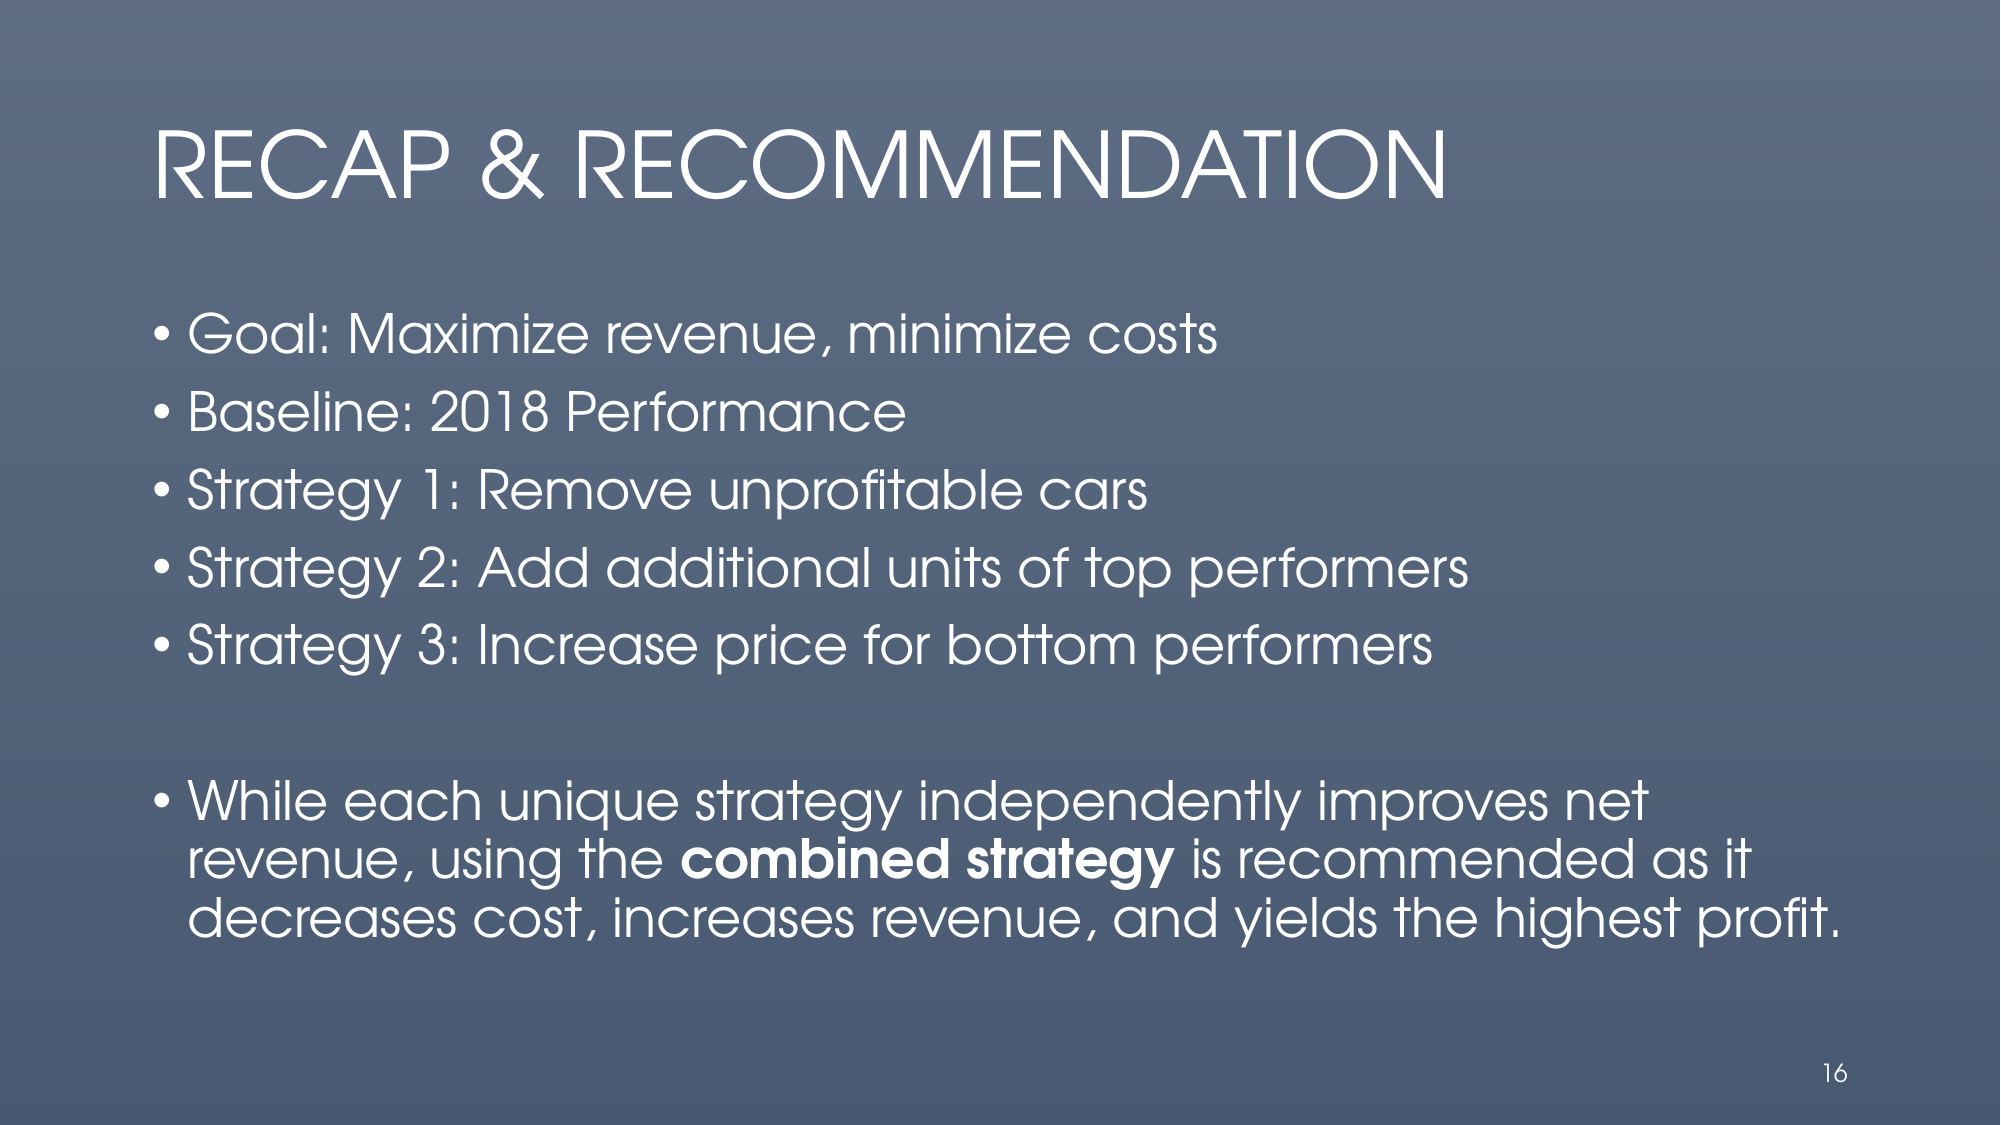

# RECAP & RECOMMENDATION
Goal: Maximize revenue, minimize costs
Baseline: 2018 Performance
Strategy 1: Remove unprofitable cars
Strategy 2: Add additional units of top performers
Strategy 3: Increase price for bottom performers

While each unique strategy independently improves net revenue, using the combined strategy is recommended as it decreases cost, increases revenue, and yields the highest profit.
16